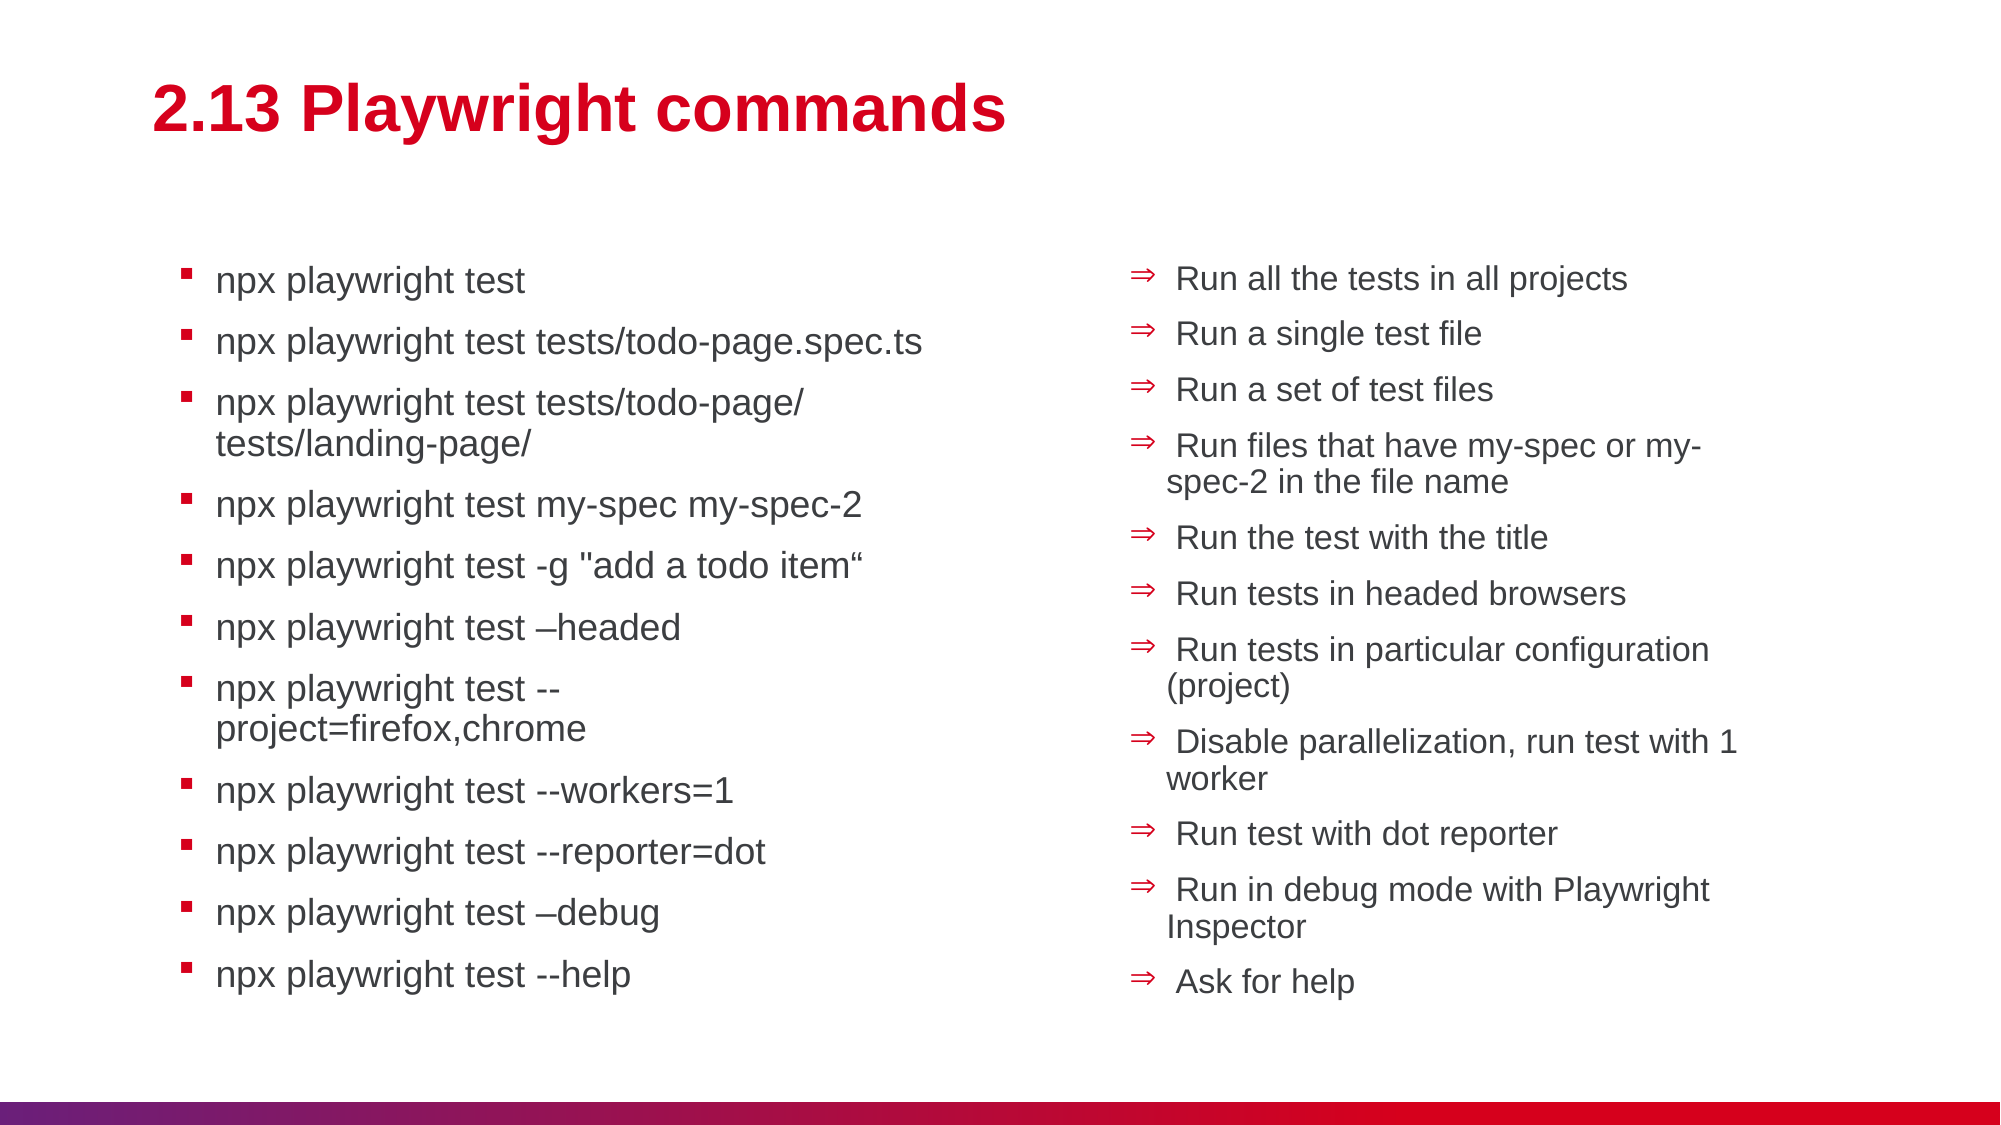

# 2.13 Playwright commands
npx playwright test
npx playwright test tests/todo-page.spec.ts
npx playwright test tests/todo-page/ tests/landing-page/
npx playwright test my-spec my-spec-2
npx playwright test -g "add a todo item“
npx playwright test –headed
npx playwright test --project=firefox,chrome
npx playwright test --workers=1
npx playwright test --reporter=dot
npx playwright test –debug
npx playwright test --help
 Run all the tests in all projects
 Run a single test file
 Run a set of test files
 Run files that have my-spec or my-spec-2 in the file name
 Run the test with the title
 Run tests in headed browsers
 Run tests in particular configuration (project)
 Disable parallelization, run test with 1 worker
 Run test with dot reporter
 Run in debug mode with Playwright Inspector
 Ask for help